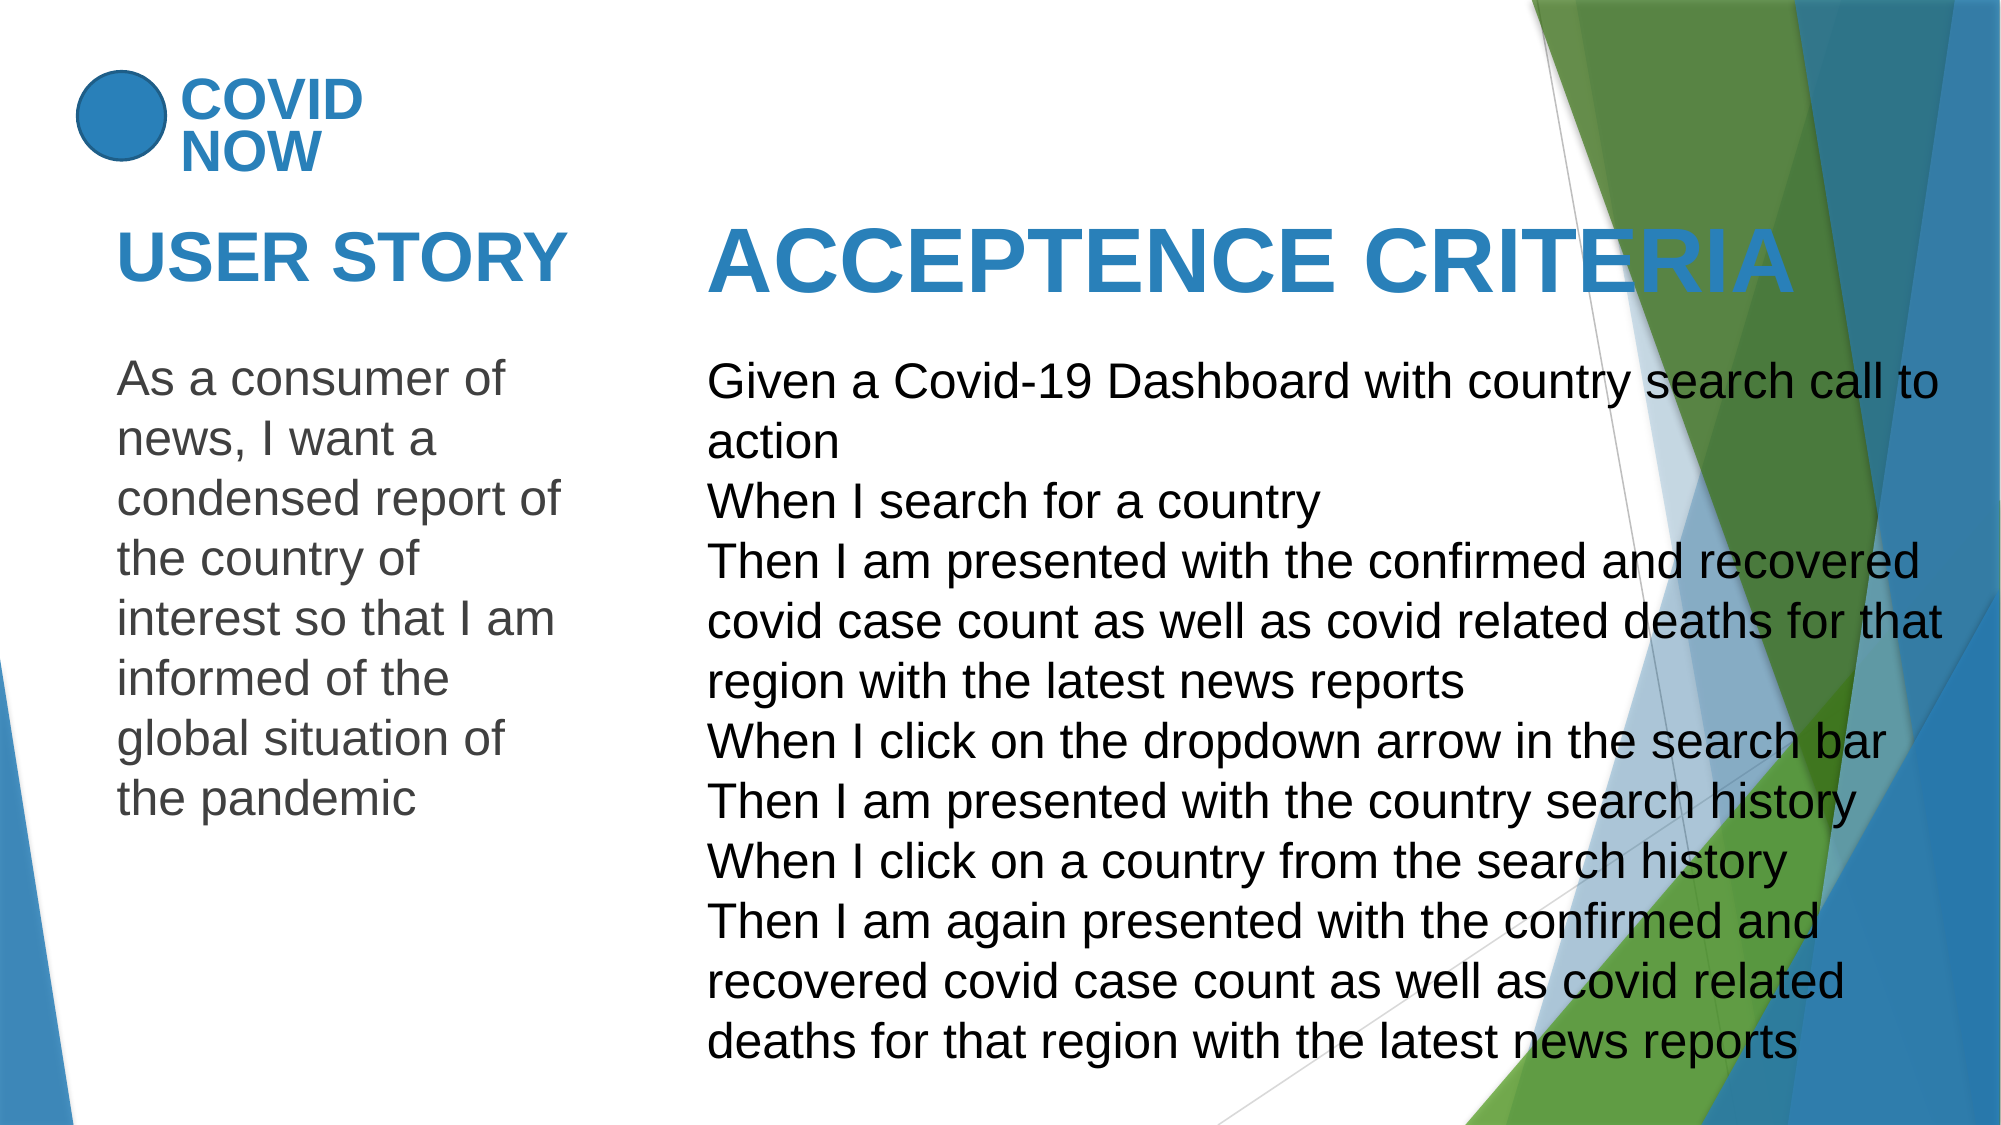

COVID
NOW
ACCEPTENCE CRITERIA
# USER STORY ncept
As a consumer of news, I want a condensed report of the country of interest so that I am informed of the global situation of the pandemic

Given a Covid-19 Dashboard with country search call to action
When I search for a country
Then I am presented with the confirmed and recovered covid case count as well as covid related deaths for that region with the latest news reports
When I click on the dropdown arrow in the search bar
Then I am presented with the country search history
When I click on a country from the search history
Then I am again presented with the confirmed and recovered covid case count as well as covid related deaths for that region with the latest news reports